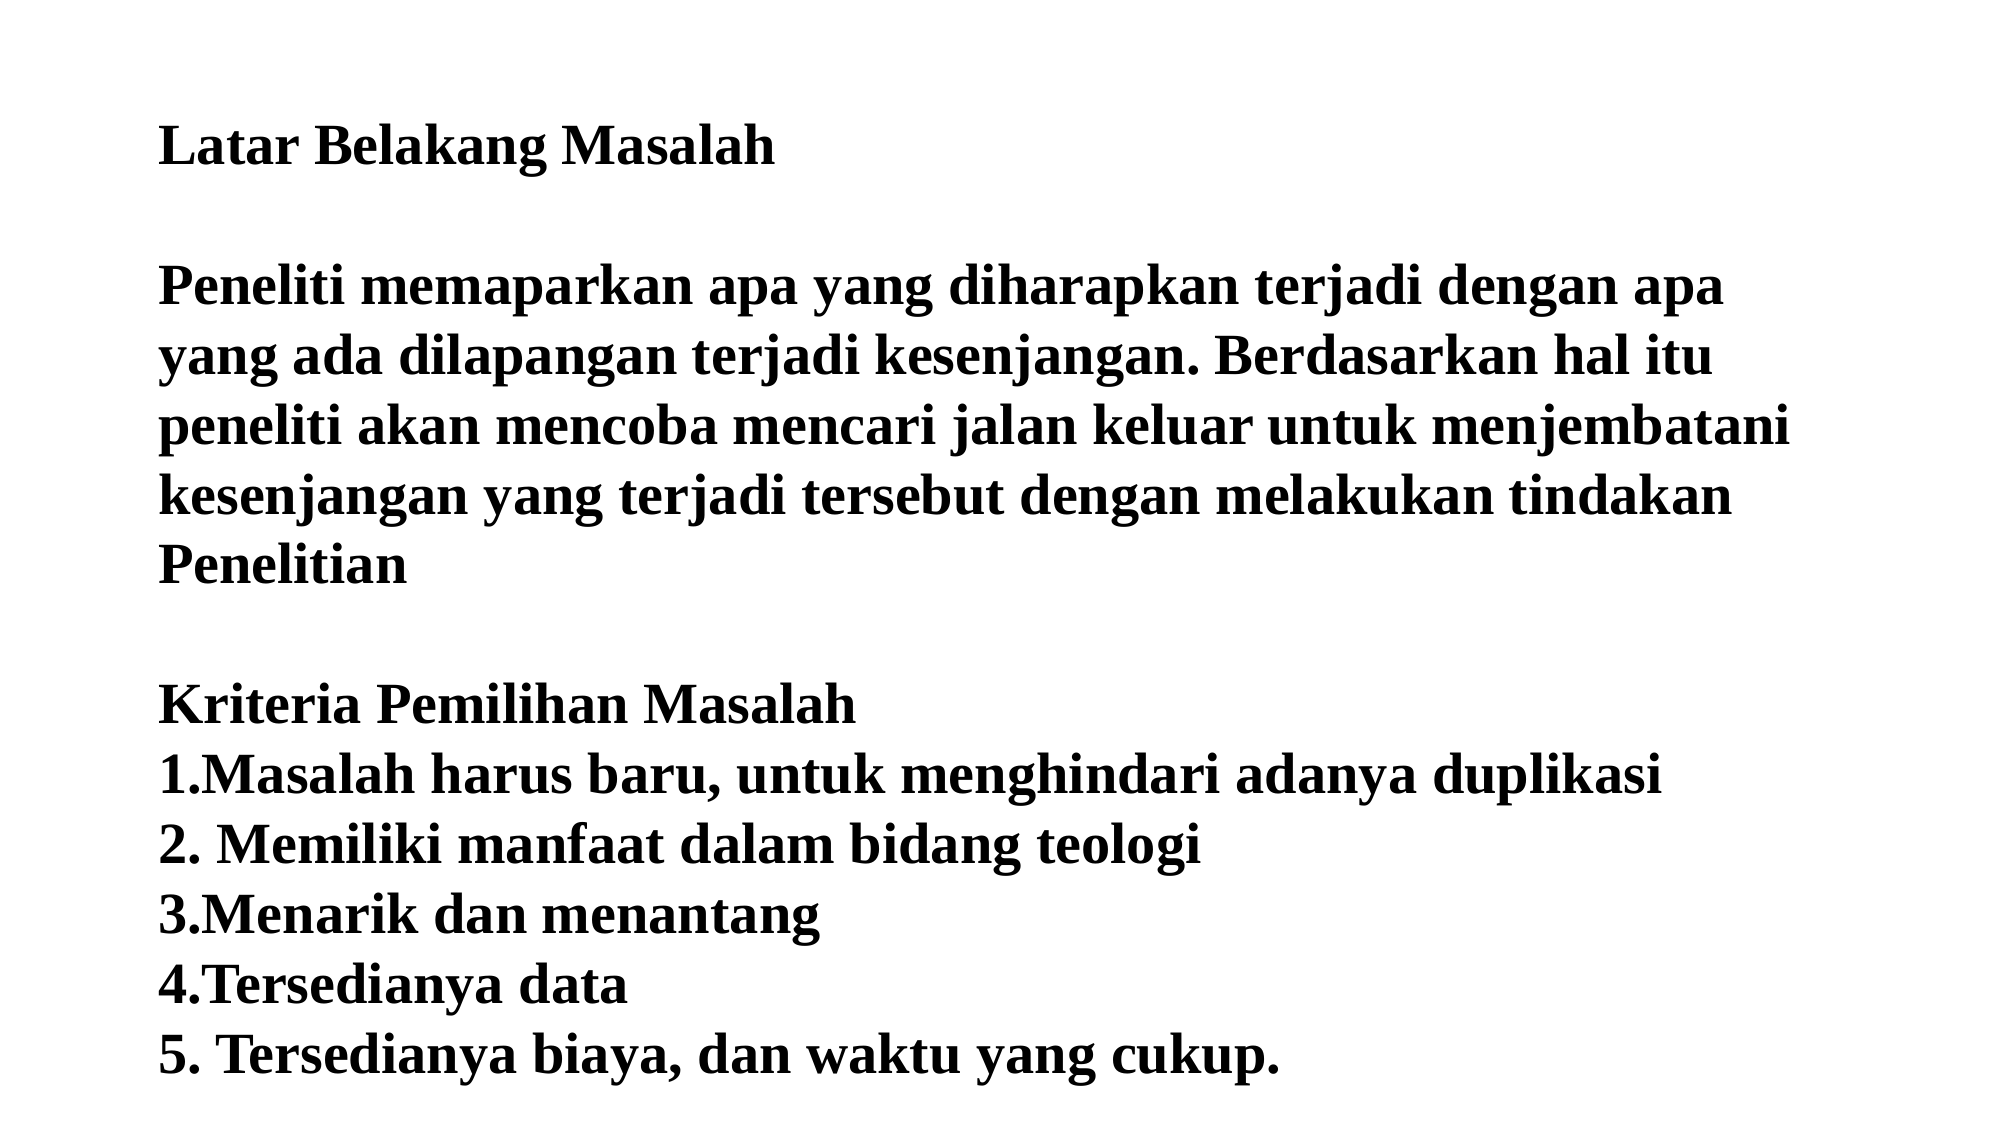

Latar Belakang Masalah

Peneliti memaparkan apa yang diharapkan terjadi dengan apa yang ada dilapangan terjadi kesenjangan. Berdasarkan hal itu peneliti akan mencoba mencari jalan keluar untuk menjembatani kesenjangan yang terjadi tersebut dengan melakukan tindakan Penelitian

Kriteria Pemilihan Masalah
1.Masalah harus baru, untuk menghindari adanya duplikasi
2. Memiliki manfaat dalam bidang teologi
3.Menarik dan menantang
4.Tersedianya data
5. Tersedianya biaya, dan waktu yang cukup.